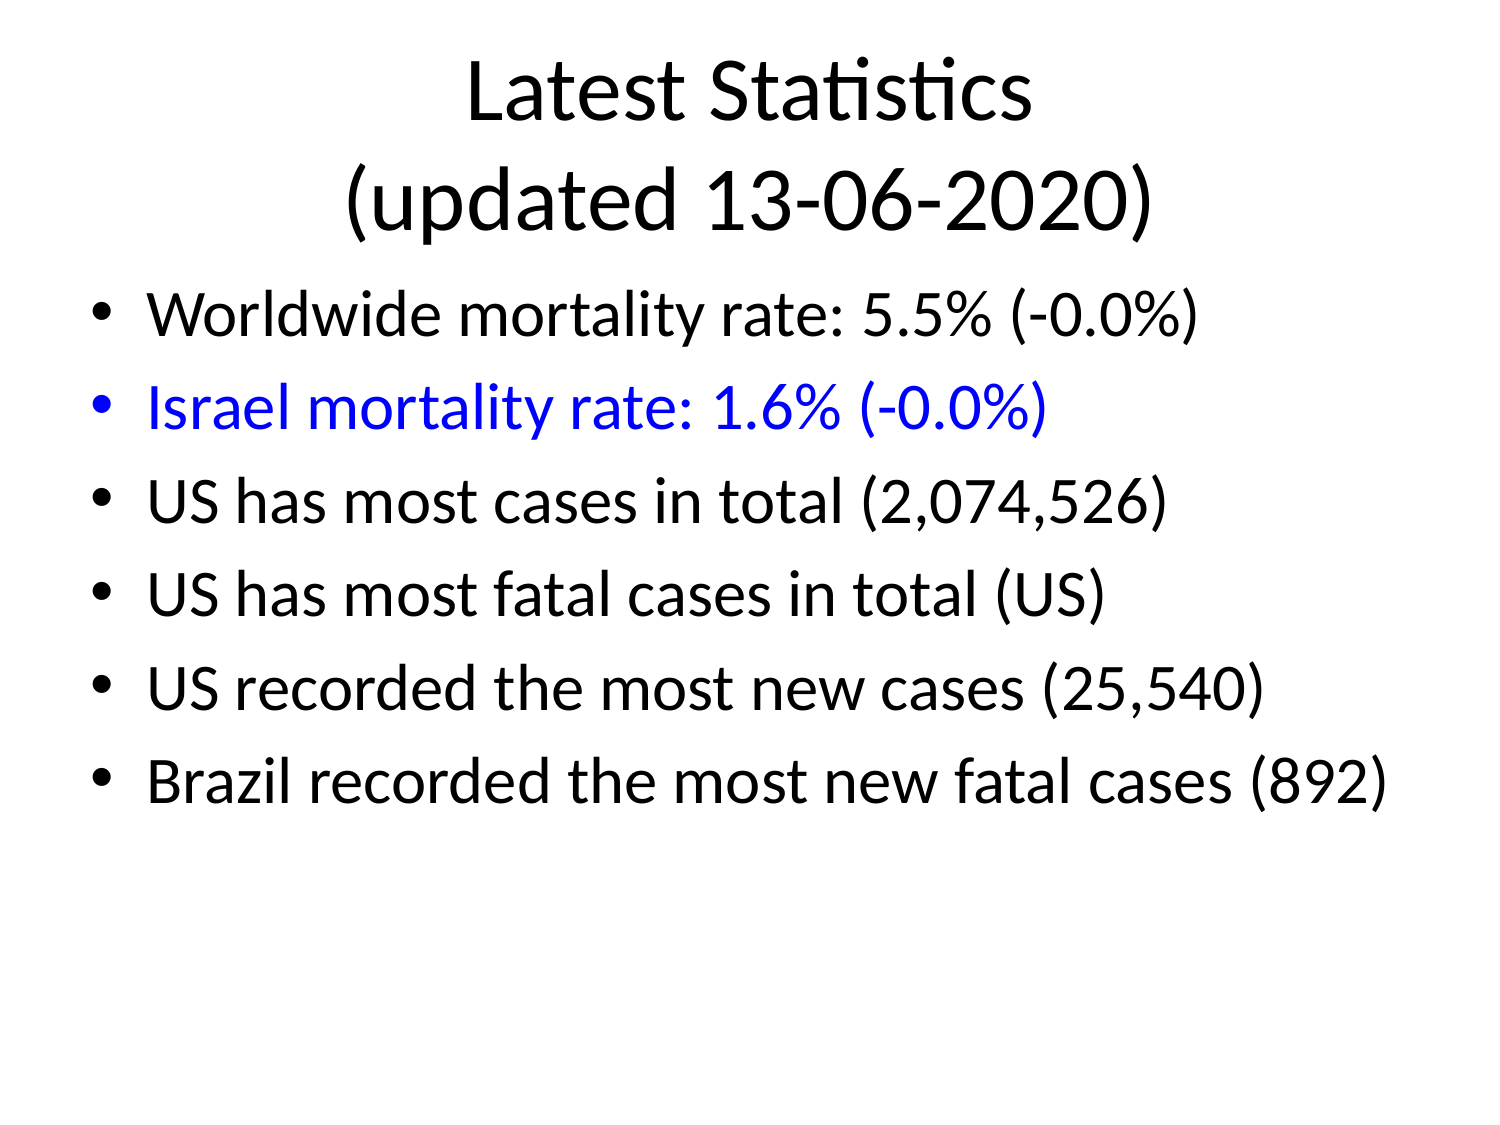

# Latest Statistics
(updated 13-06-2020)
Worldwide mortality rate: 5.5% (-0.0%)
Israel mortality rate: 1.6% (-0.0%)
US has most cases in total (2,074,526)
US has most fatal cases in total (US)
US recorded the most new cases (25,540)
Brazil recorded the most new fatal cases (892)